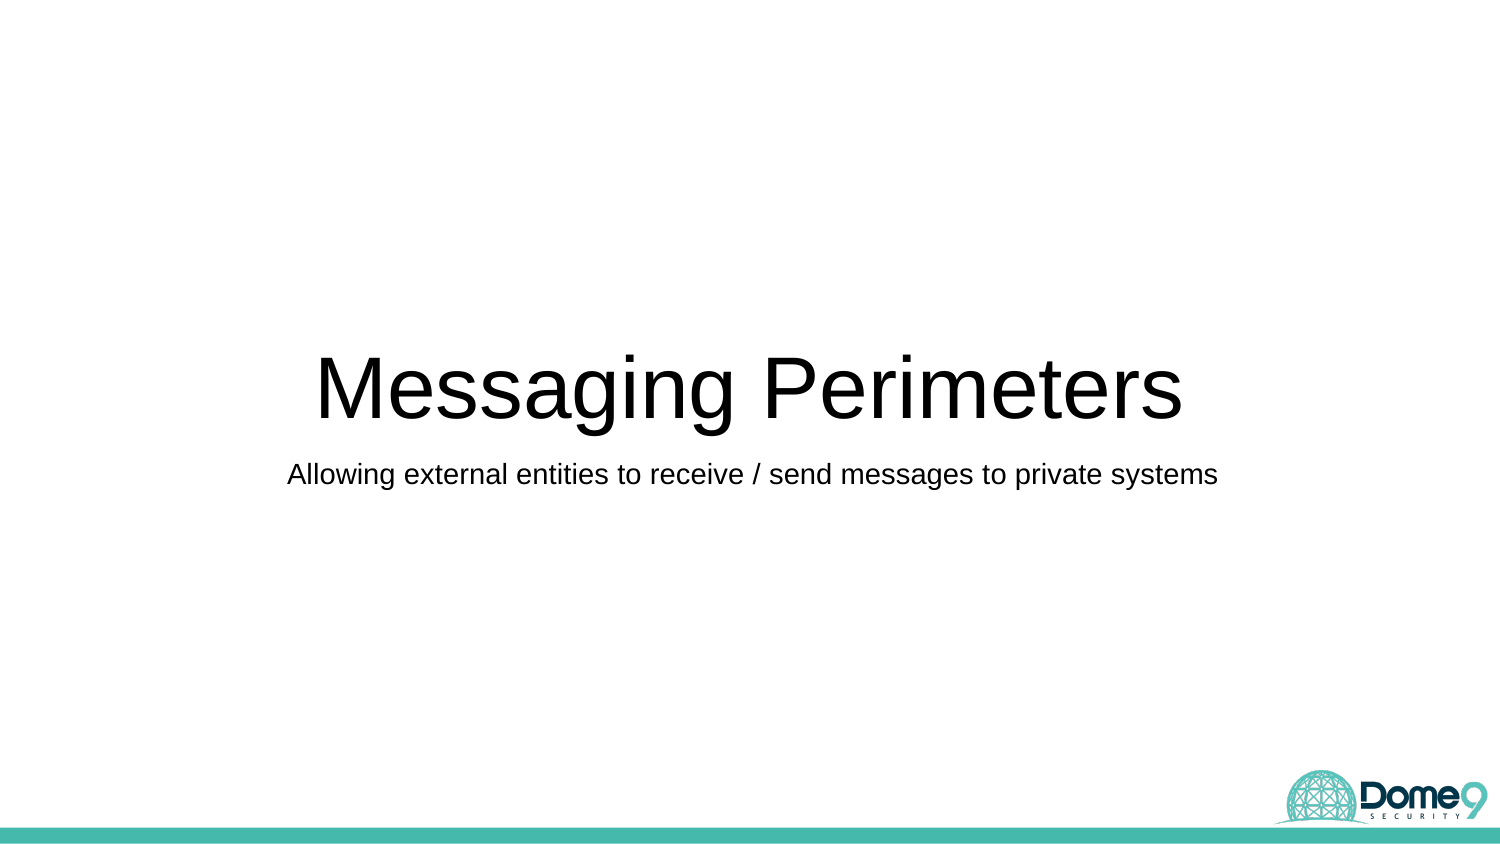

# Messaging Perimeters
Allowing external entities to receive / send messages to private systems